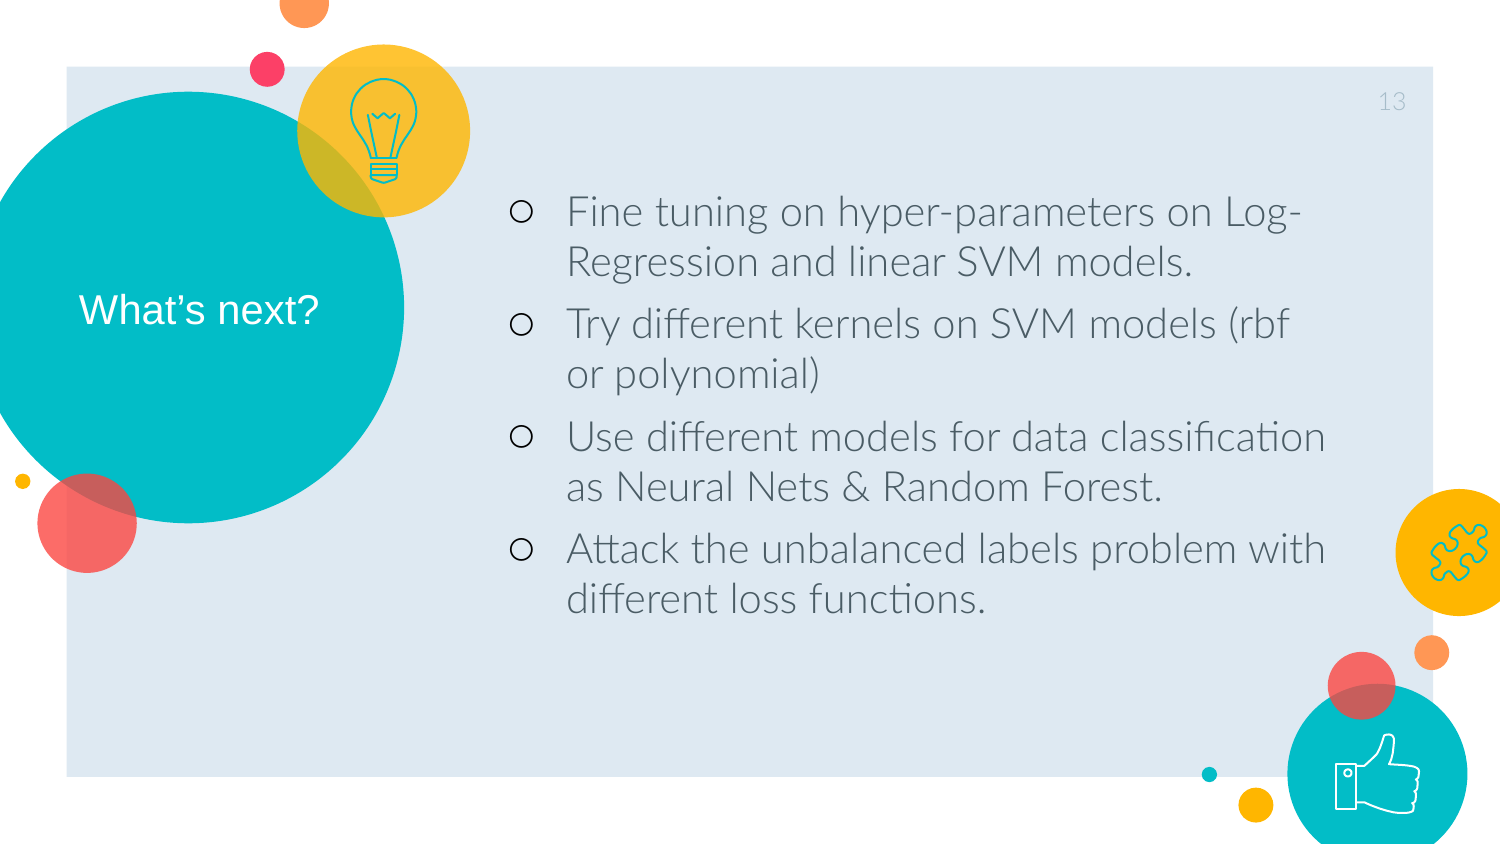

13
# What’s next?
Fine tuning on hyper-parameters on Log-Regression and linear SVM models.
Try different kernels on SVM models (rbf or polynomial)
Use different models for data classification as Neural Nets & Random Forest.
Attack the unbalanced labels problem with different loss functions.